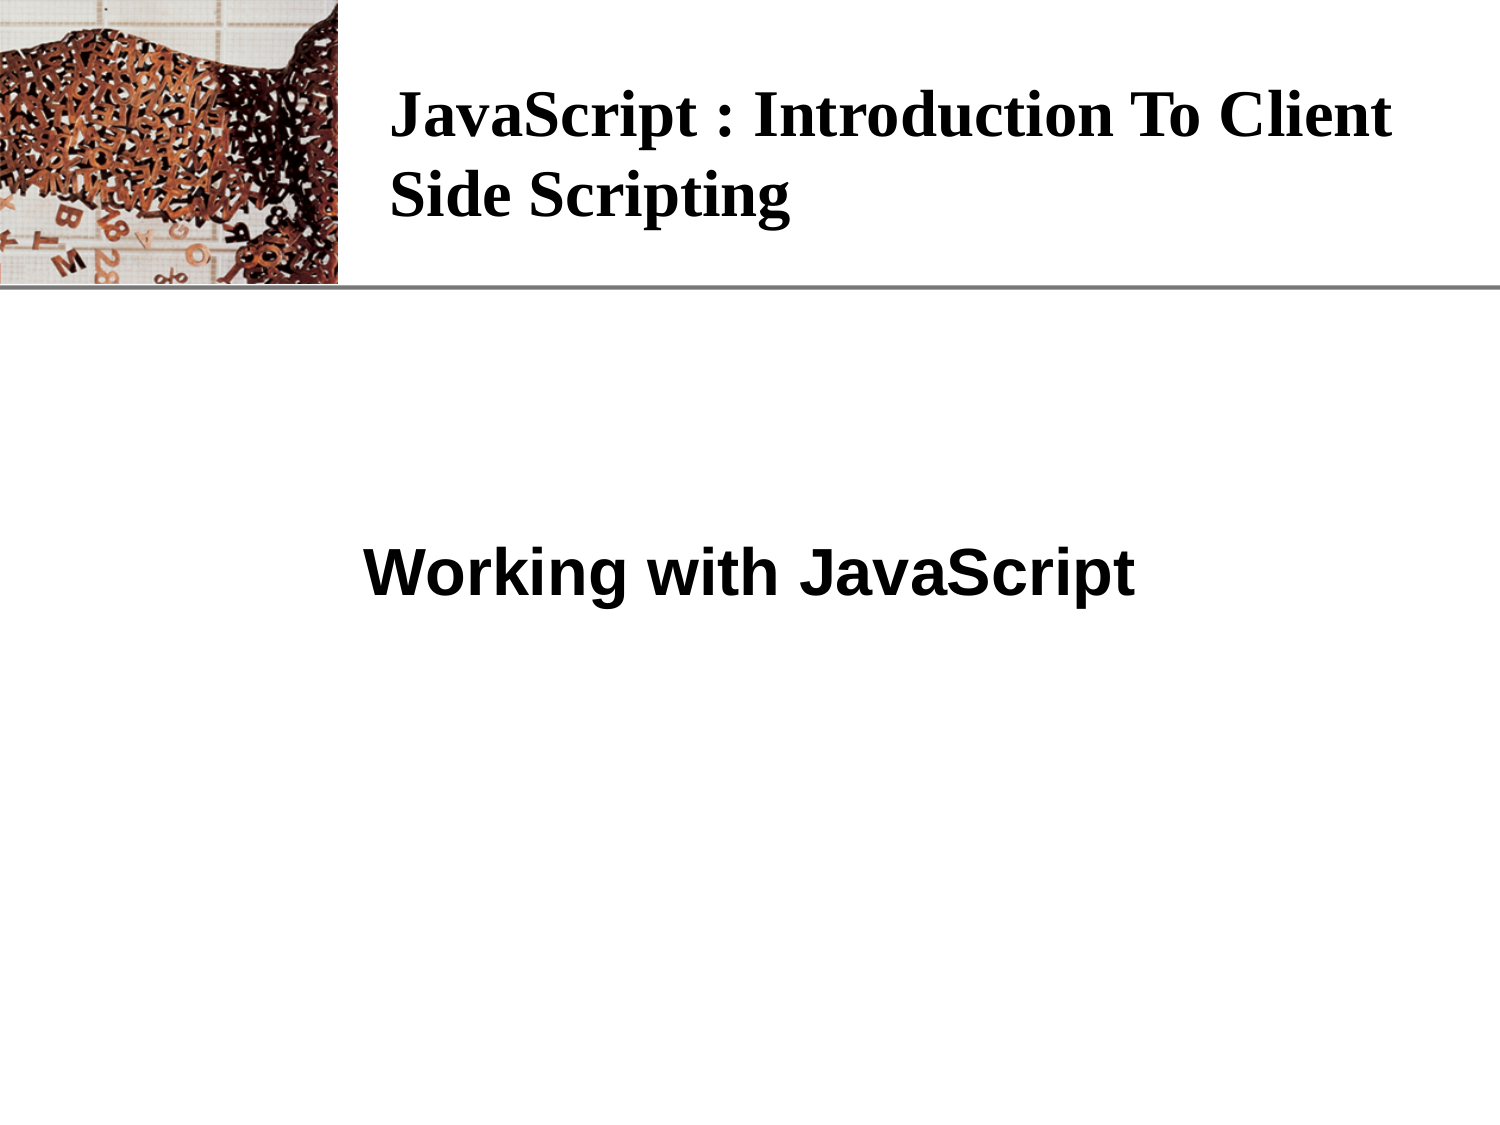

JavaScript : Introduction To Client Side Scripting
# Working with JavaScript
1